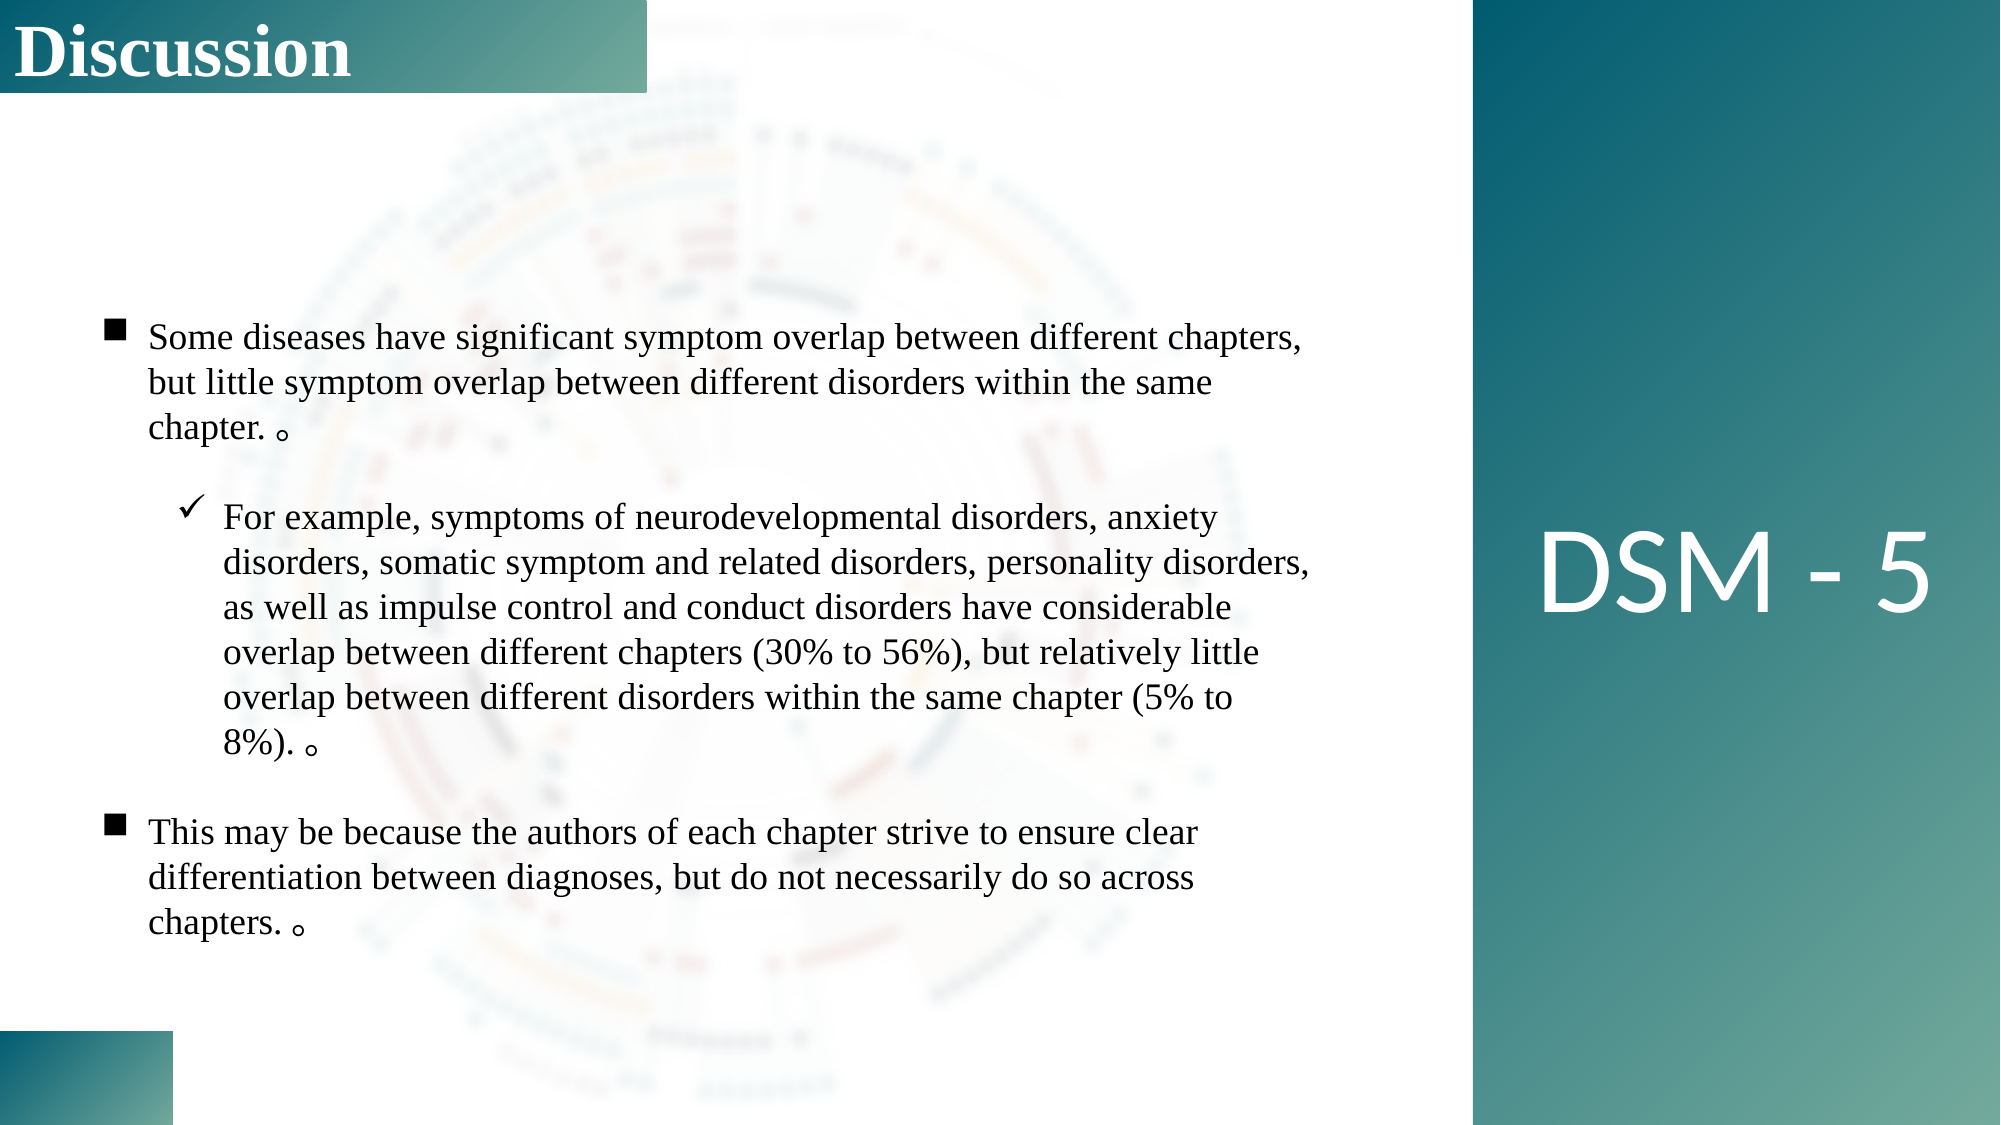

Discussion
DSM - 5
Some diseases have significant symptom overlap between different chapters, but little symptom overlap between different disorders within the same chapter.。

For example, symptoms of neurodevelopmental disorders, anxiety disorders, somatic symptom and related disorders, personality disorders, as well as impulse control and conduct disorders have considerable overlap between different chapters (30% to 56%), but relatively little overlap between different disorders within the same chapter (5% to 8%).。

This may be because the authors of each chapter strive to ensure clear differentiation between diagnoses, but do not necessarily do so across chapters.。